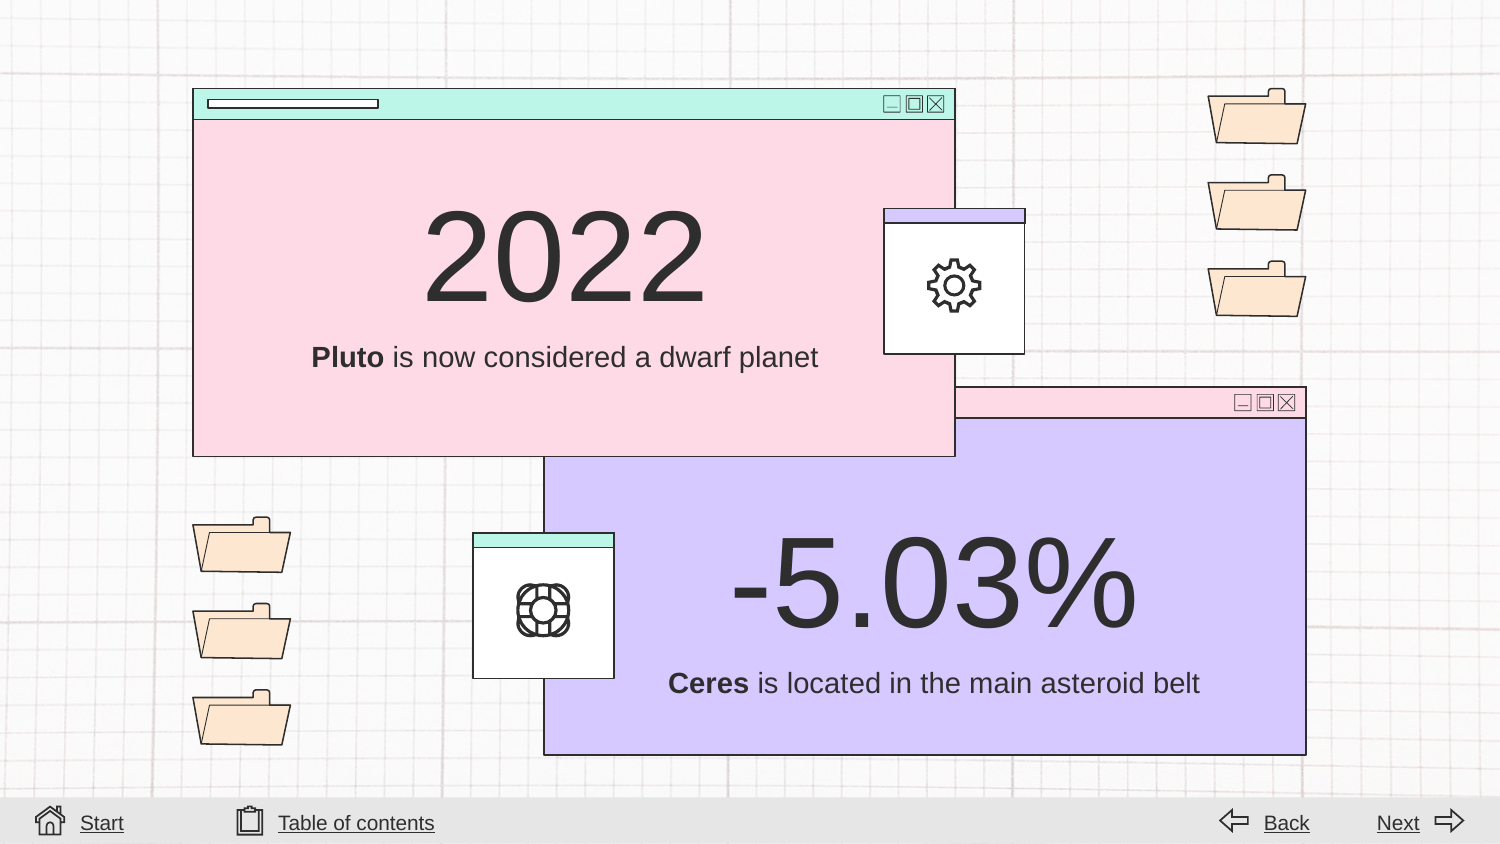

# 2022

Pluto is now considered a dwarf planet

-5.03%

Ceres is located in the main asteroid belt

Start
Table of contents
Back
Next